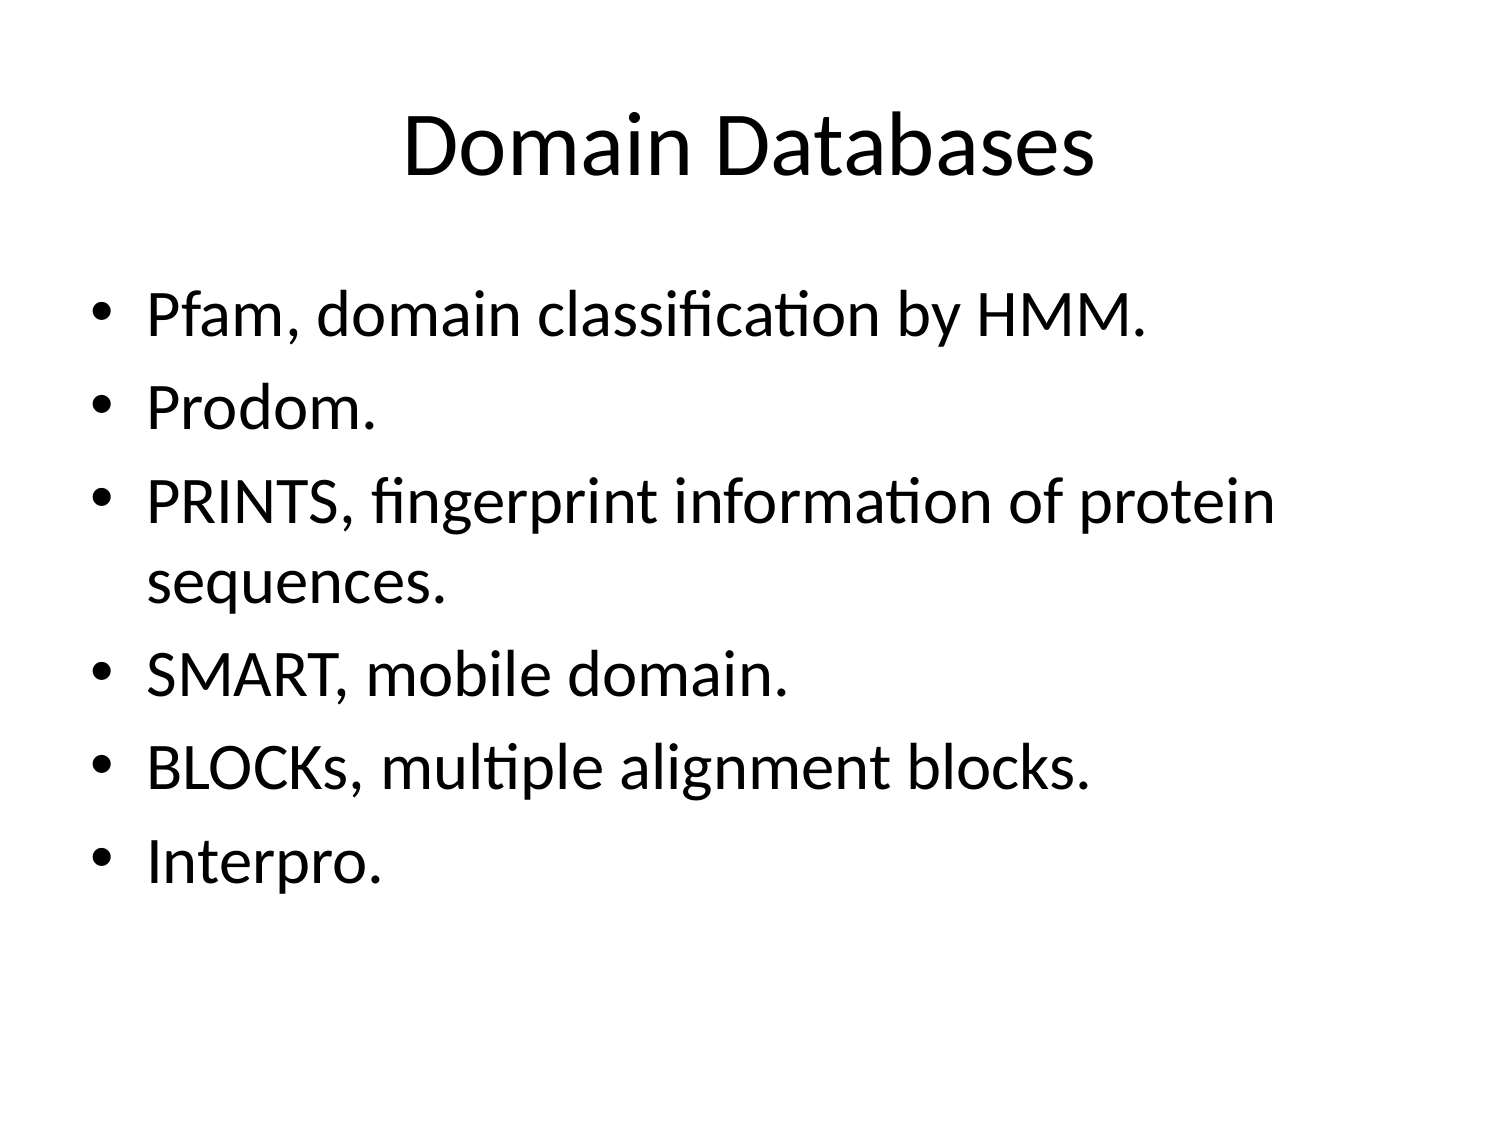

# Domain Databases
Pfam, domain classification by HMM.
Prodom.
PRINTS, fingerprint information of protein sequences.
SMART, mobile domain.
BLOCKs, multiple alignment blocks.
Interpro.